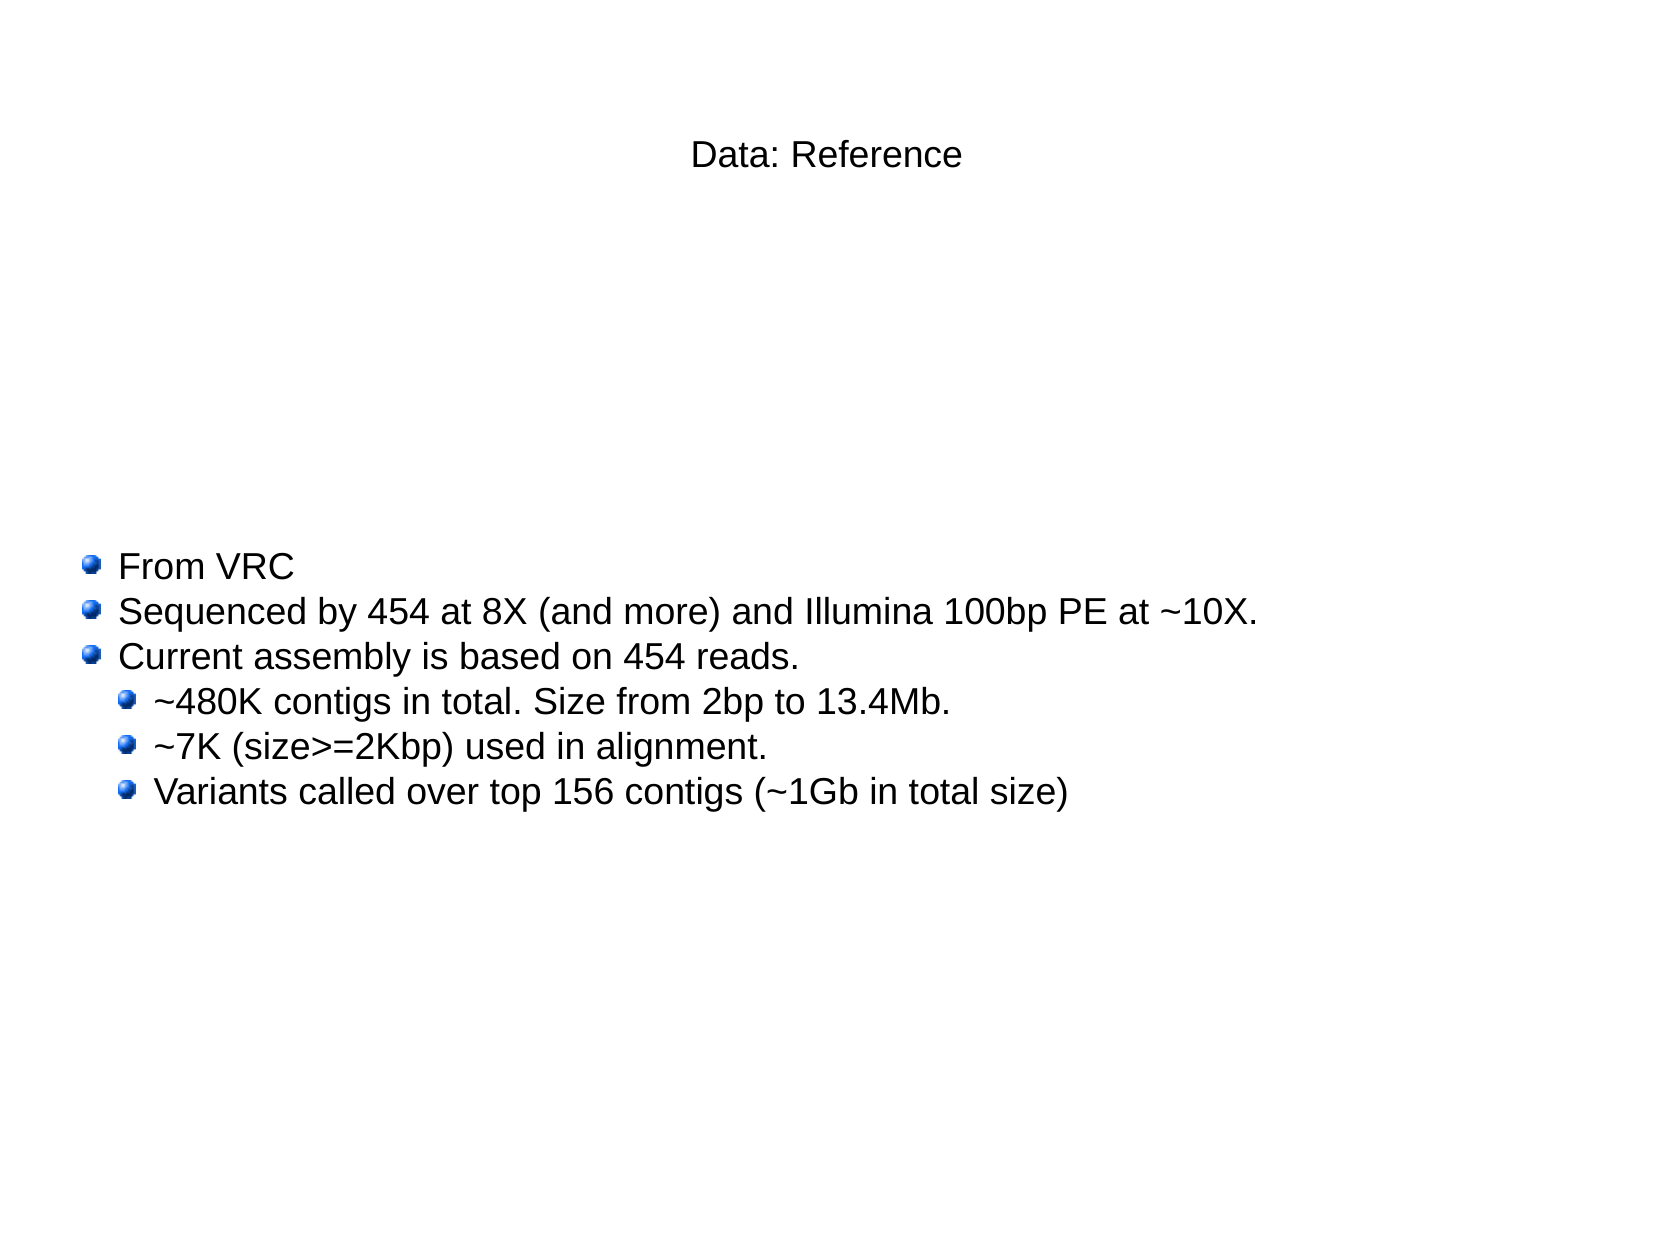

Data: Reference
From VRC
Sequenced by 454 at 8X (and more) and Illumina 100bp PE at ~10X.
Current assembly is based on 454 reads.
~480K contigs in total. Size from 2bp to 13.4Mb.
~7K (size>=2Kbp) used in alignment.
Variants called over top 156 contigs (~1Gb in total size)